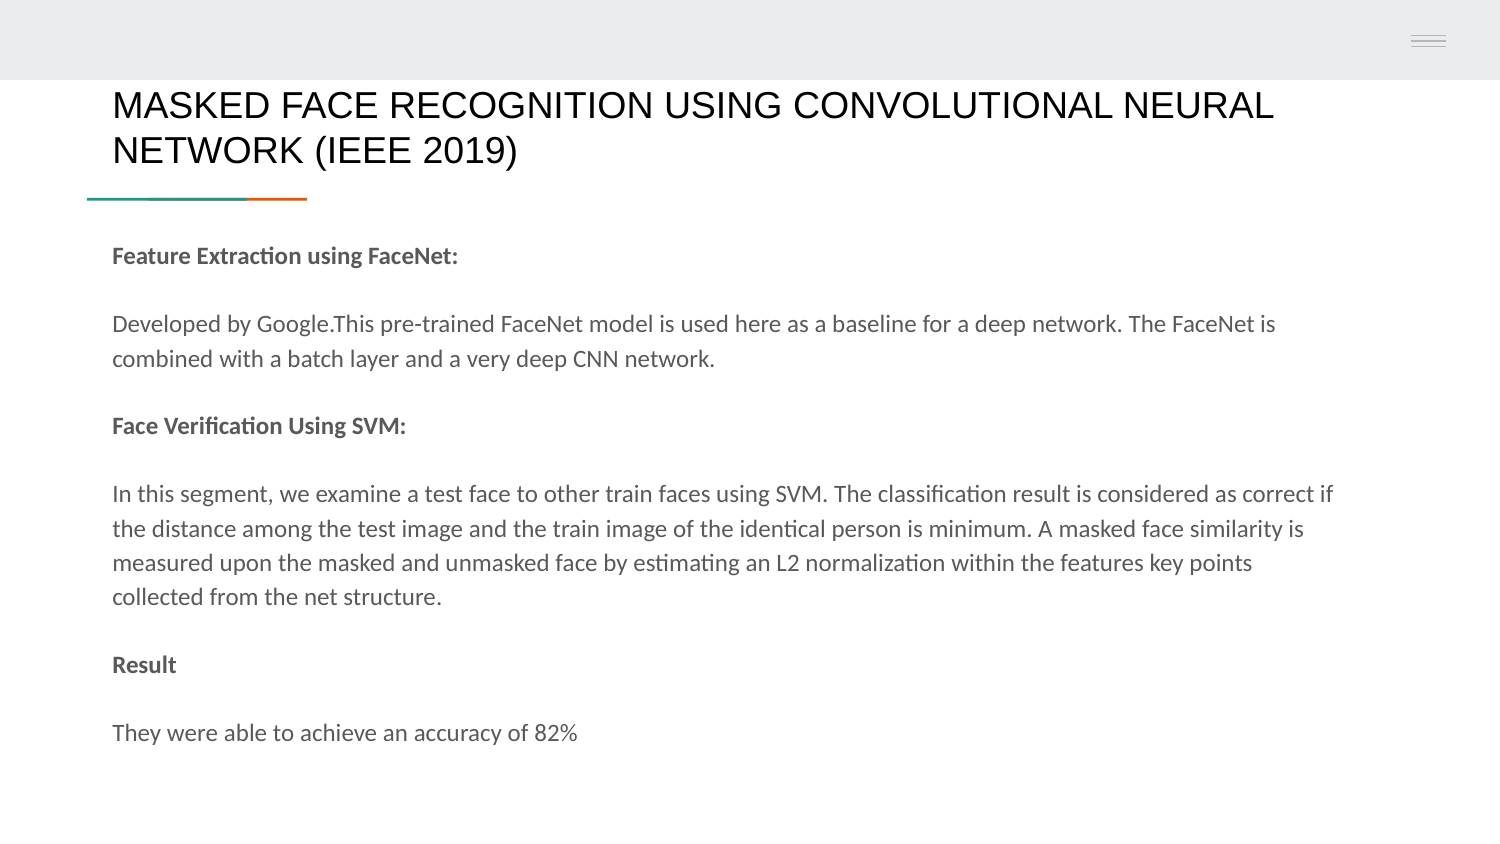

# MASKED FACE RECOGNITION USING CONVOLUTIONAL NEURAL NETWORK (IEEE 2019)
Feature Extraction using FaceNet:
Developed by Google.This pre-trained FaceNet model is used here as a baseline for a deep network. The FaceNet is combined with a batch layer and a very deep CNN network.
Face Verification Using SVM:
In this segment, we examine a test face to other train faces using SVM. The classification result is considered as correct if the distance among the test image and the train image of the identical person is minimum. A masked face similarity is measured upon the masked and unmasked face by estimating an L2 normalization within the features key points collected from the net structure.
Result
They were able to achieve an accuracy of 82%